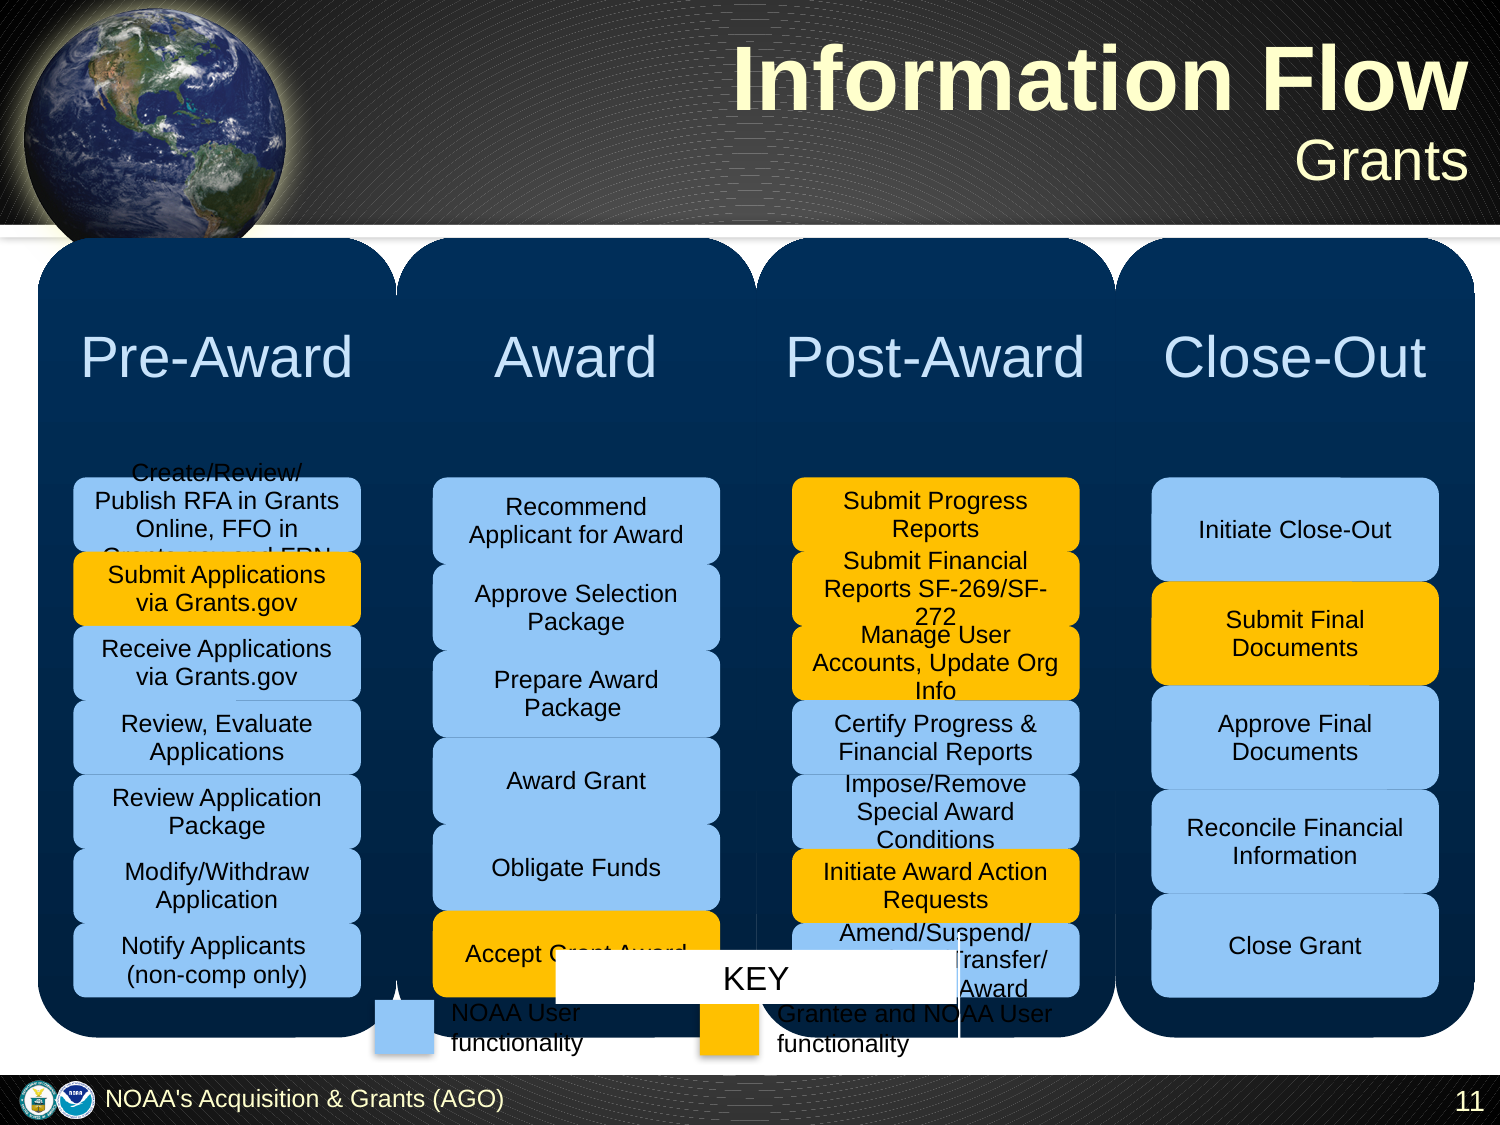

# Information Flow Grants
Pre-Award
Create/Review/ Publish RFA in Grants Online, FFO in Grants.gov and FRN
Submit Applications via Grants.gov
Award
Recommend Applicant for Award
Approve Selection Package
Post-Award
Submit Progress Reports
Submit Financial Reports SF-269/SF-272
Close-Out
Initiate Close-Out
Submit Final Documents
Approve Final Documents
Reconcile Financial Information
Close Grant
Manage User Accounts, Update Org Info
Certify Progress & Financial Reports
Impose/Remove Special Award Conditions
Prepare Award Package
Award Grant
Obligate Funds
Receive Applications via Grants.gov
Review, Evaluate Applications
Review Application Package
Modify/Withdraw Application
Notify Applicants
(non-comp only)
Accept Grant Award
Initiate Award Action Requests

KEY

NOAA User functionality

Grantee and NOAA User functionality

NOAA's Acquisition & Grants (AGO)
11